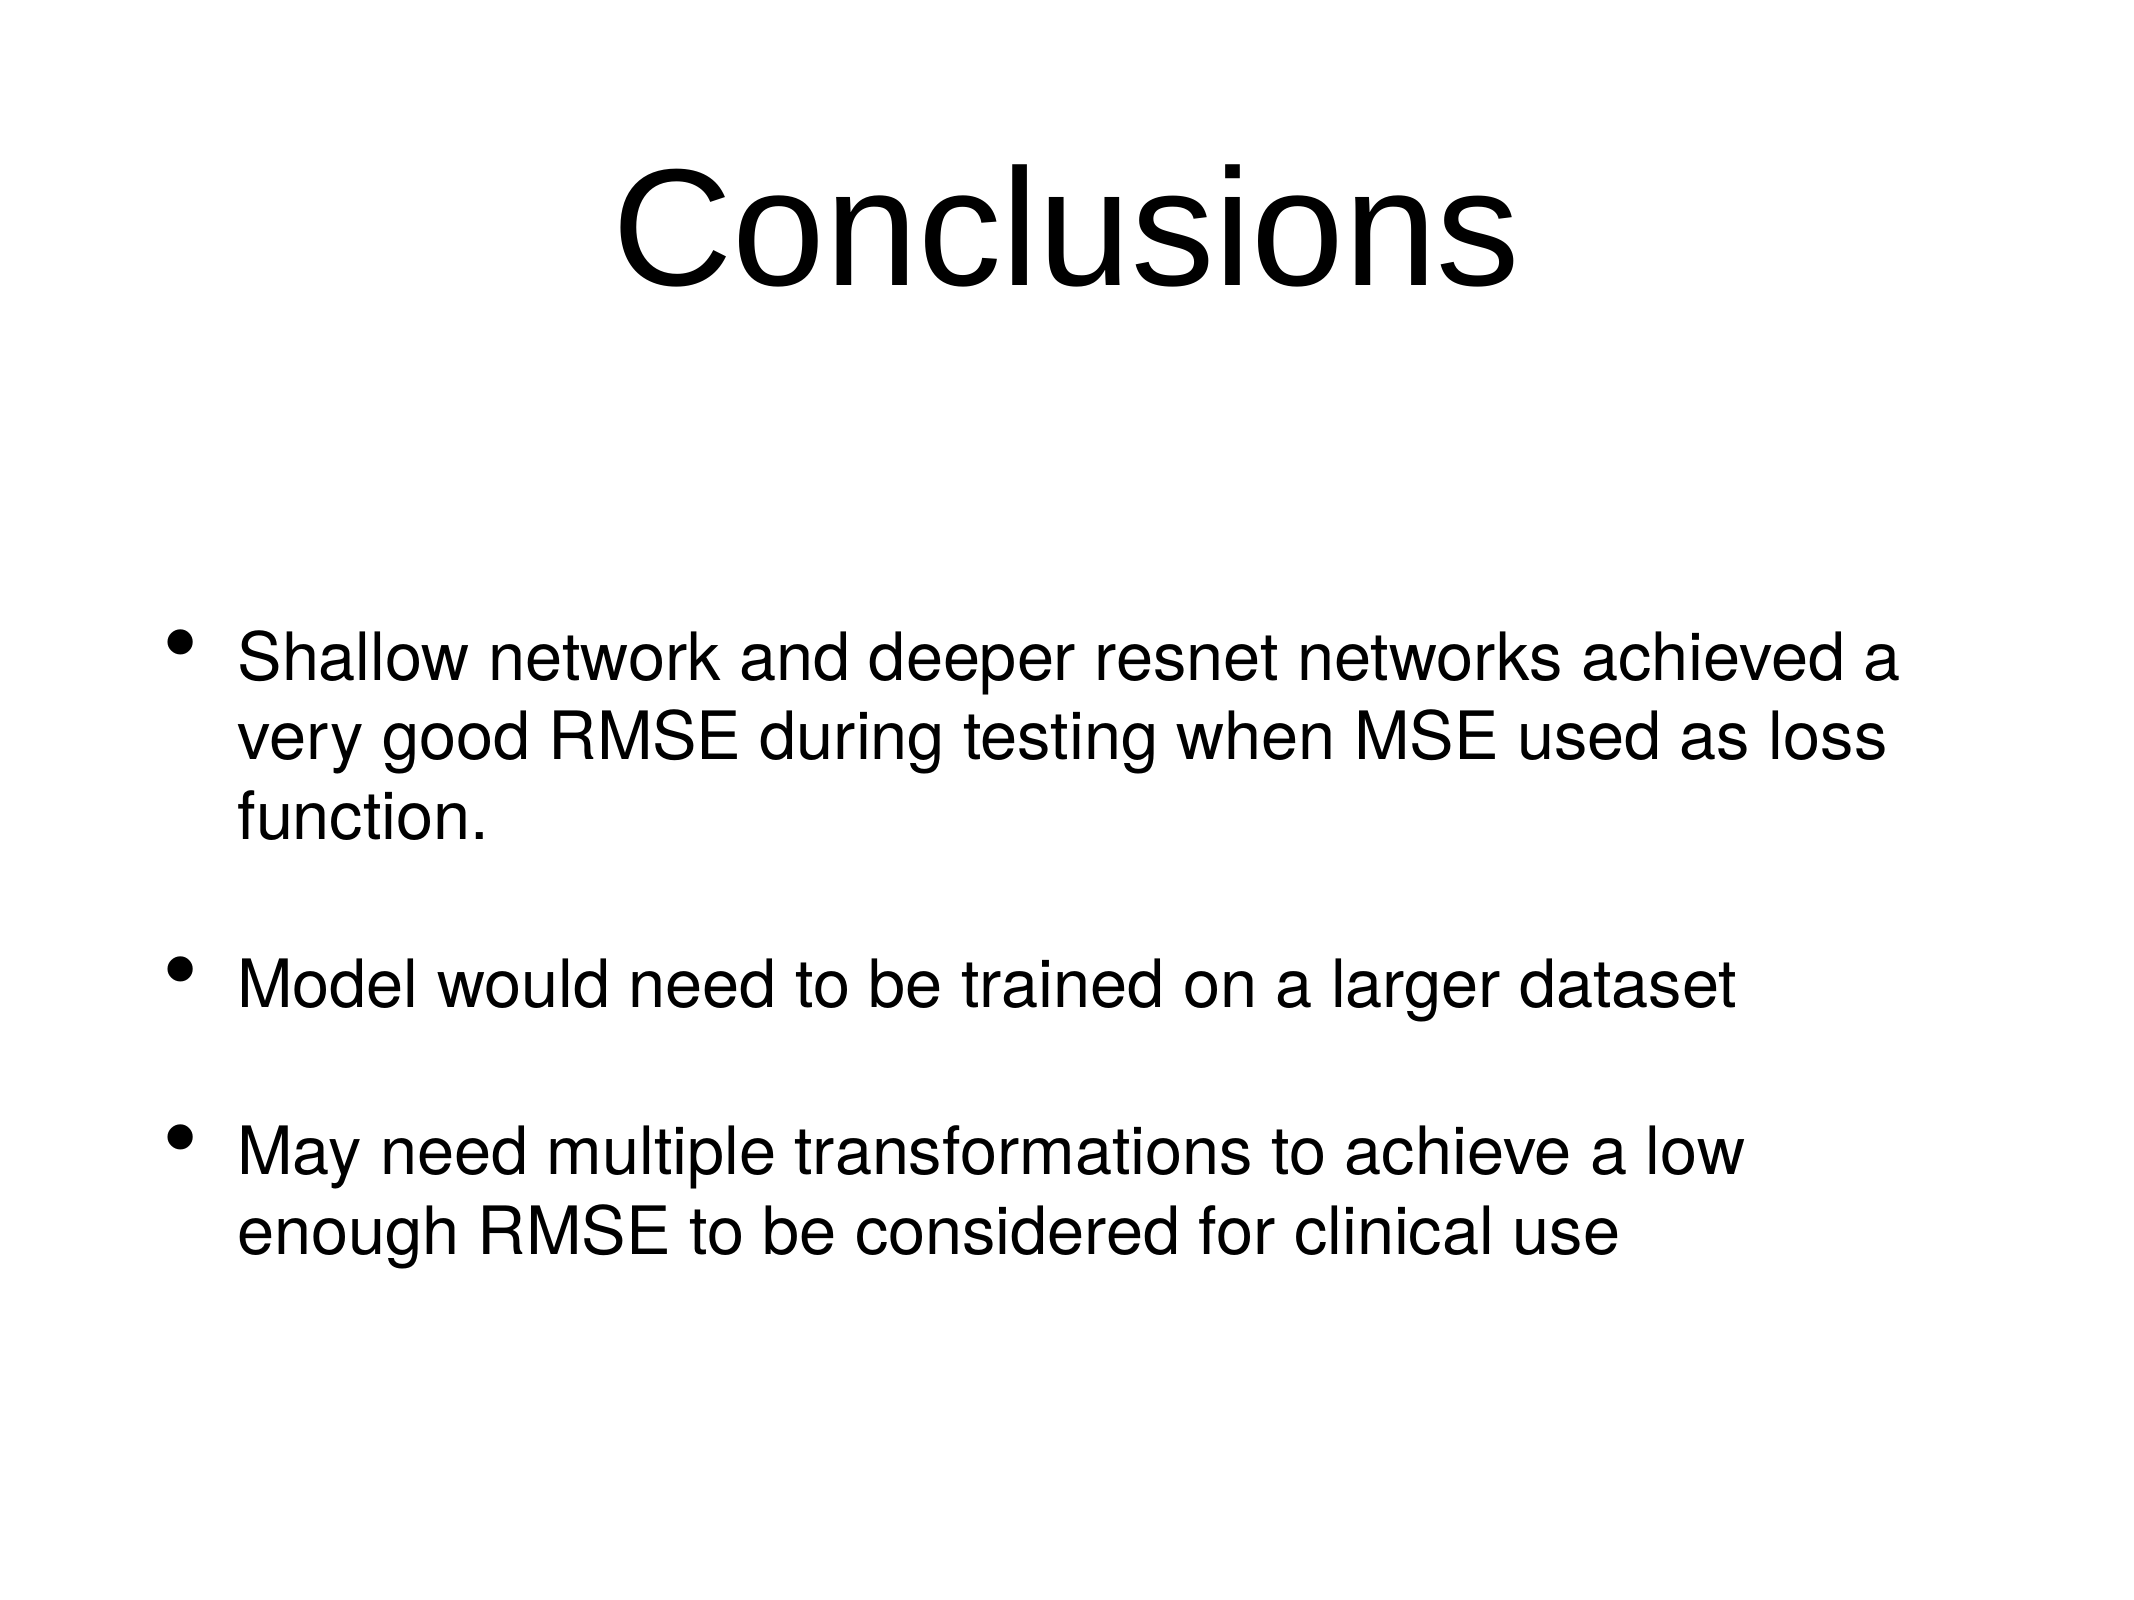

# Conclusions
Shallow network and deeper resnet networks achieved a very good RMSE during testing when MSE used as loss function.
Model would need to be trained on a larger dataset
May need multiple transformations to achieve a low enough RMSE to be considered for clinical use